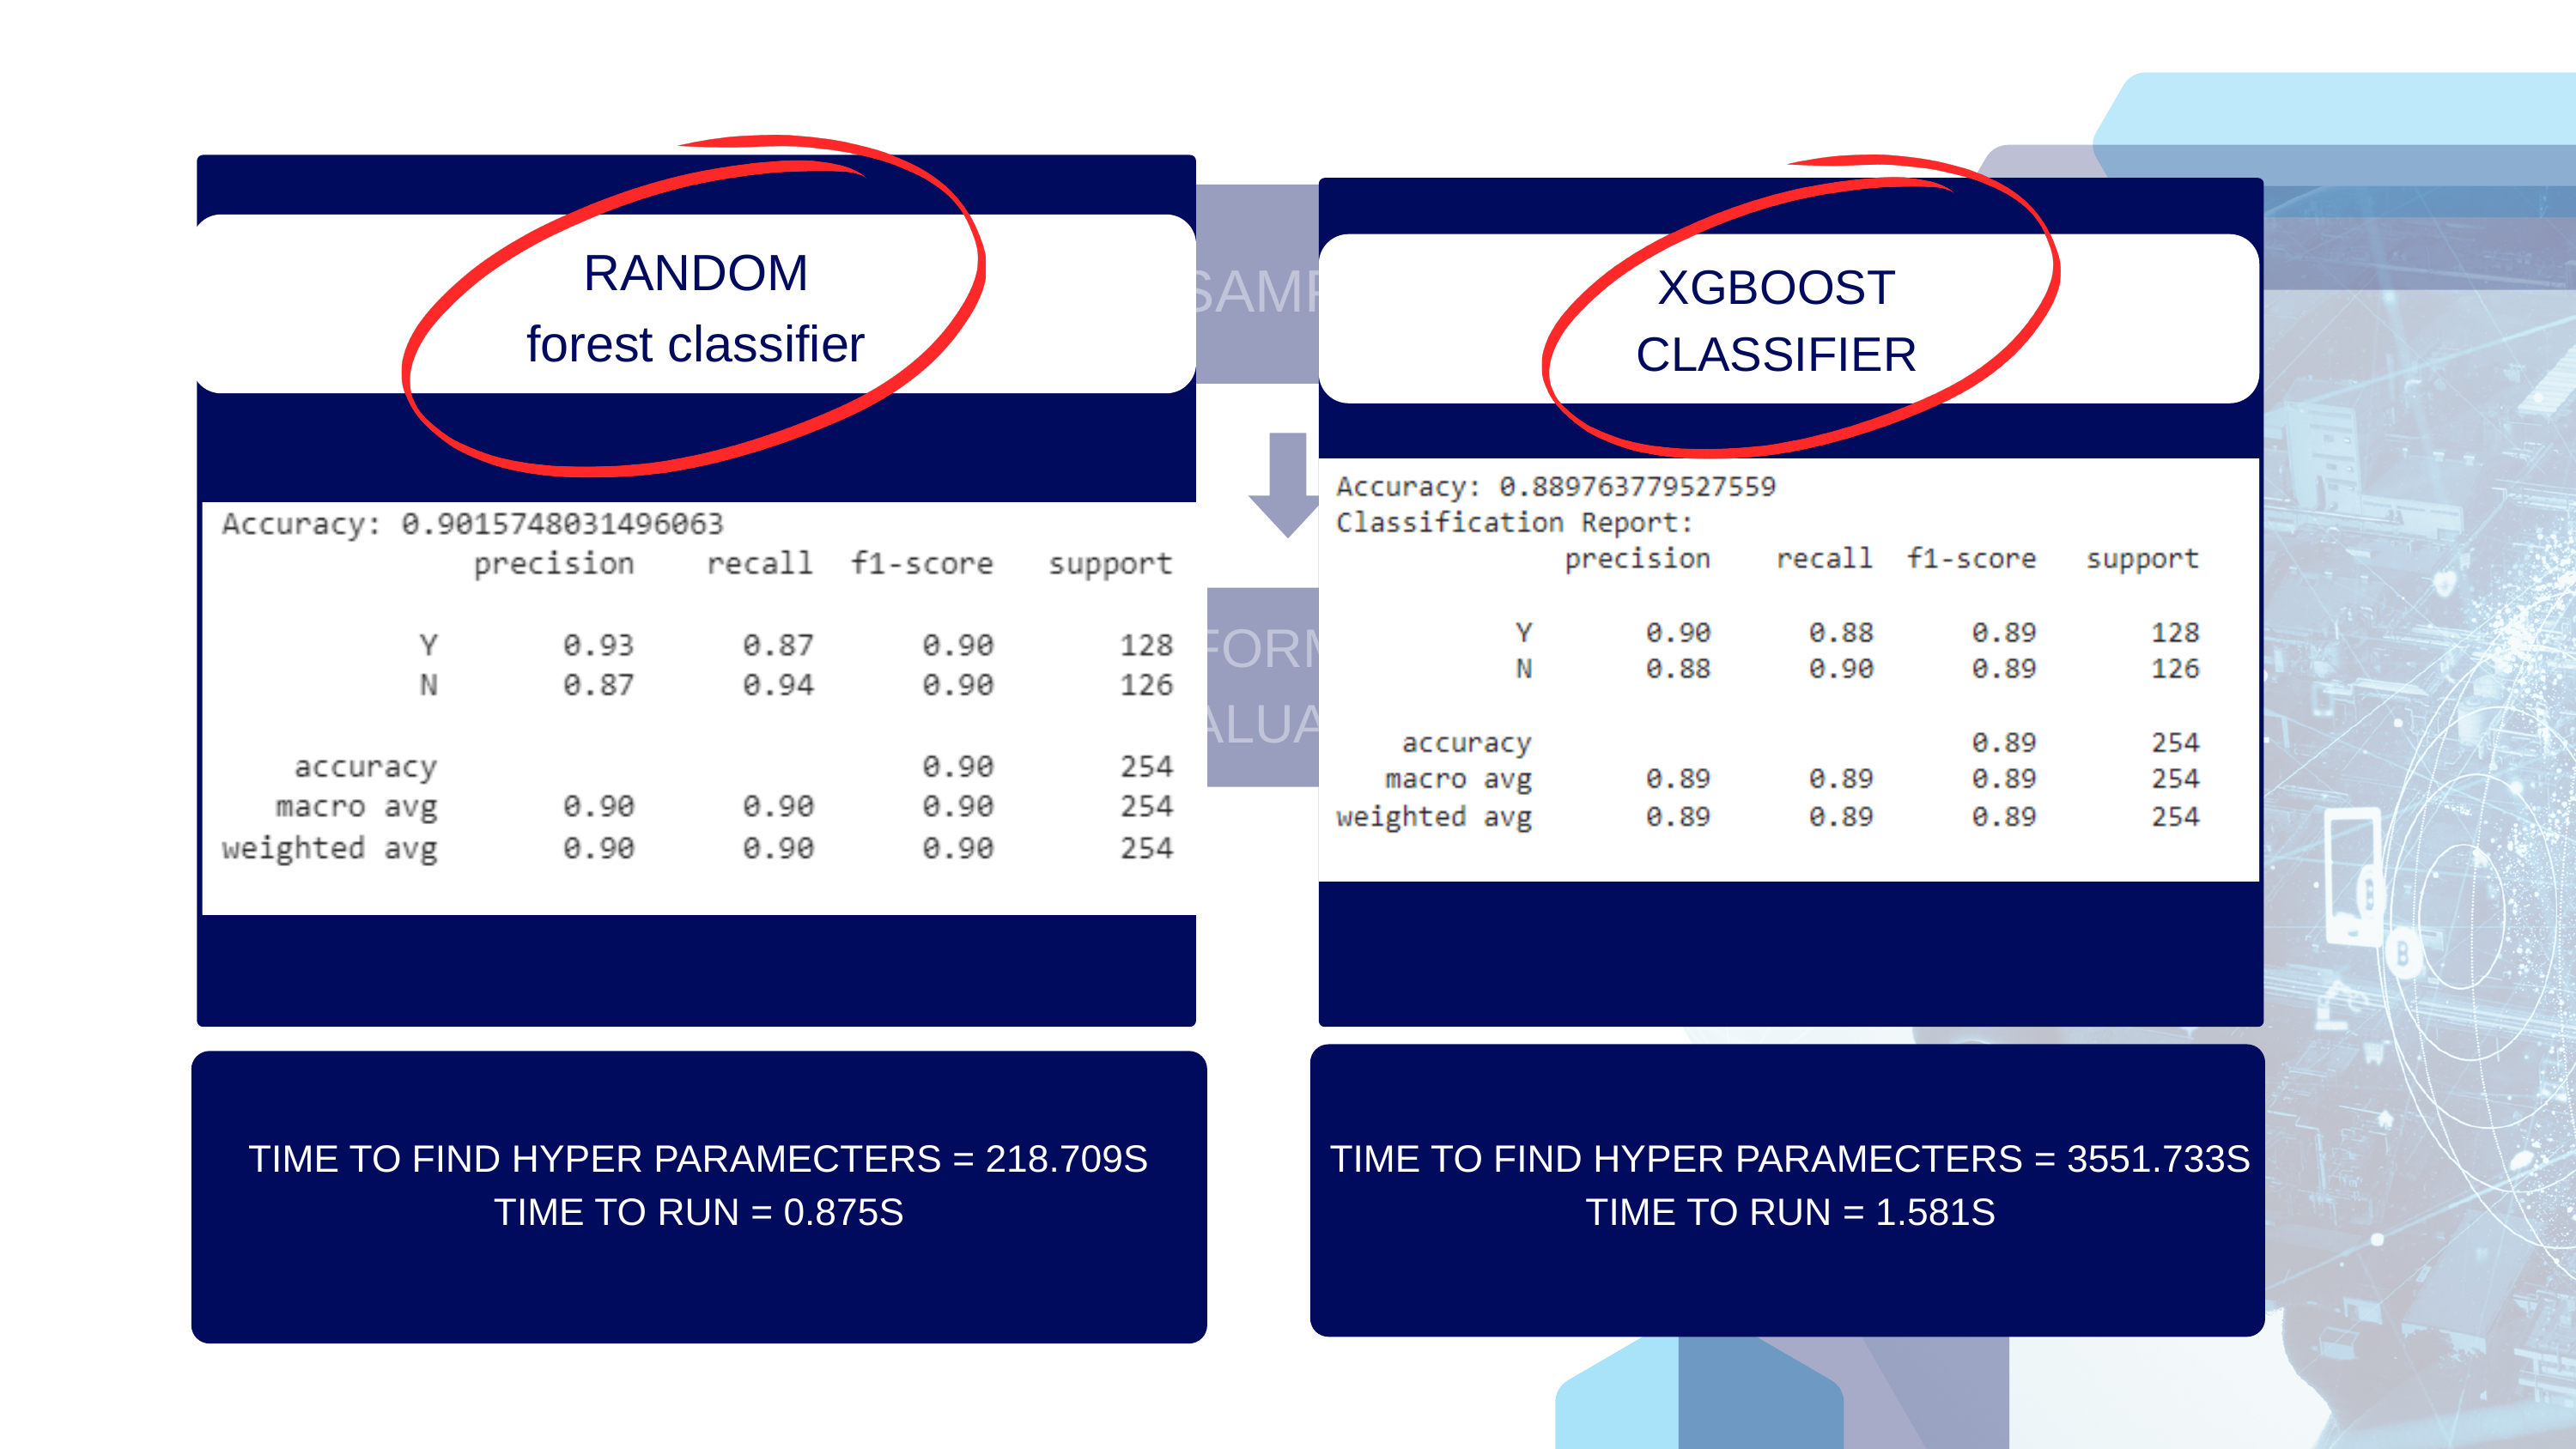

RANDOM
forest classifier
RESAMPLING
XGBOOST
CLASSIFIER

PERFORMANCE EVALUATION

TIME TO FIND HYPER PARAMECTERS = 218.709S
TIME TO RUN = 0.875S
TIME TO FIND HYPER PARAMECTERS = 3551.733S
TIME TO RUN = 1.581S